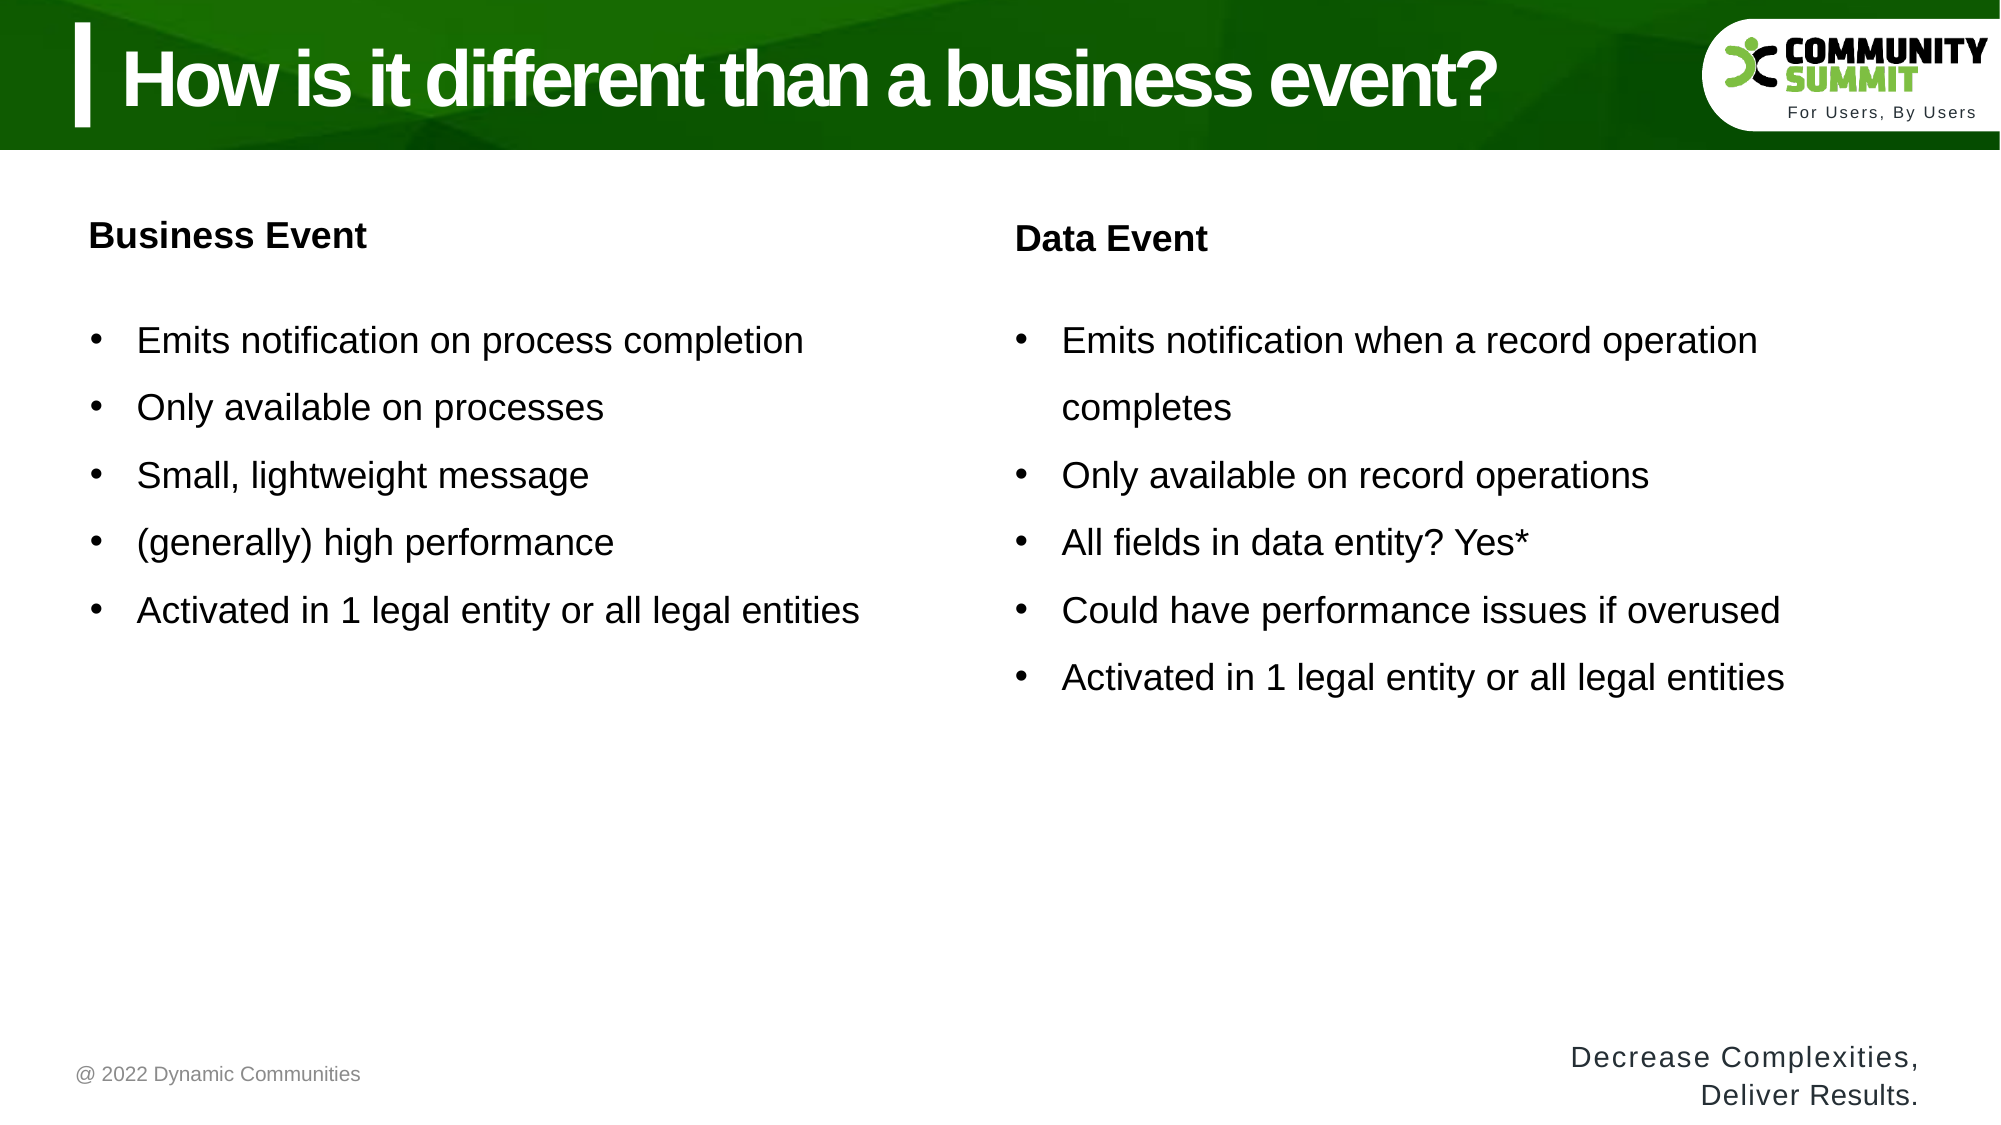

How is it different than a business event?

Business Event
Data Event
Emits notification on process completion
Only available on processes
Small, lightweight message
(generally) high performance
Activated in 1 legal entity or all legal entities

Emits notification when a record operation completes
Only available on record operations
All fields in data entity? Yes*
Could have performance issues if overused
Activated in 1 legal entity or all legal entities